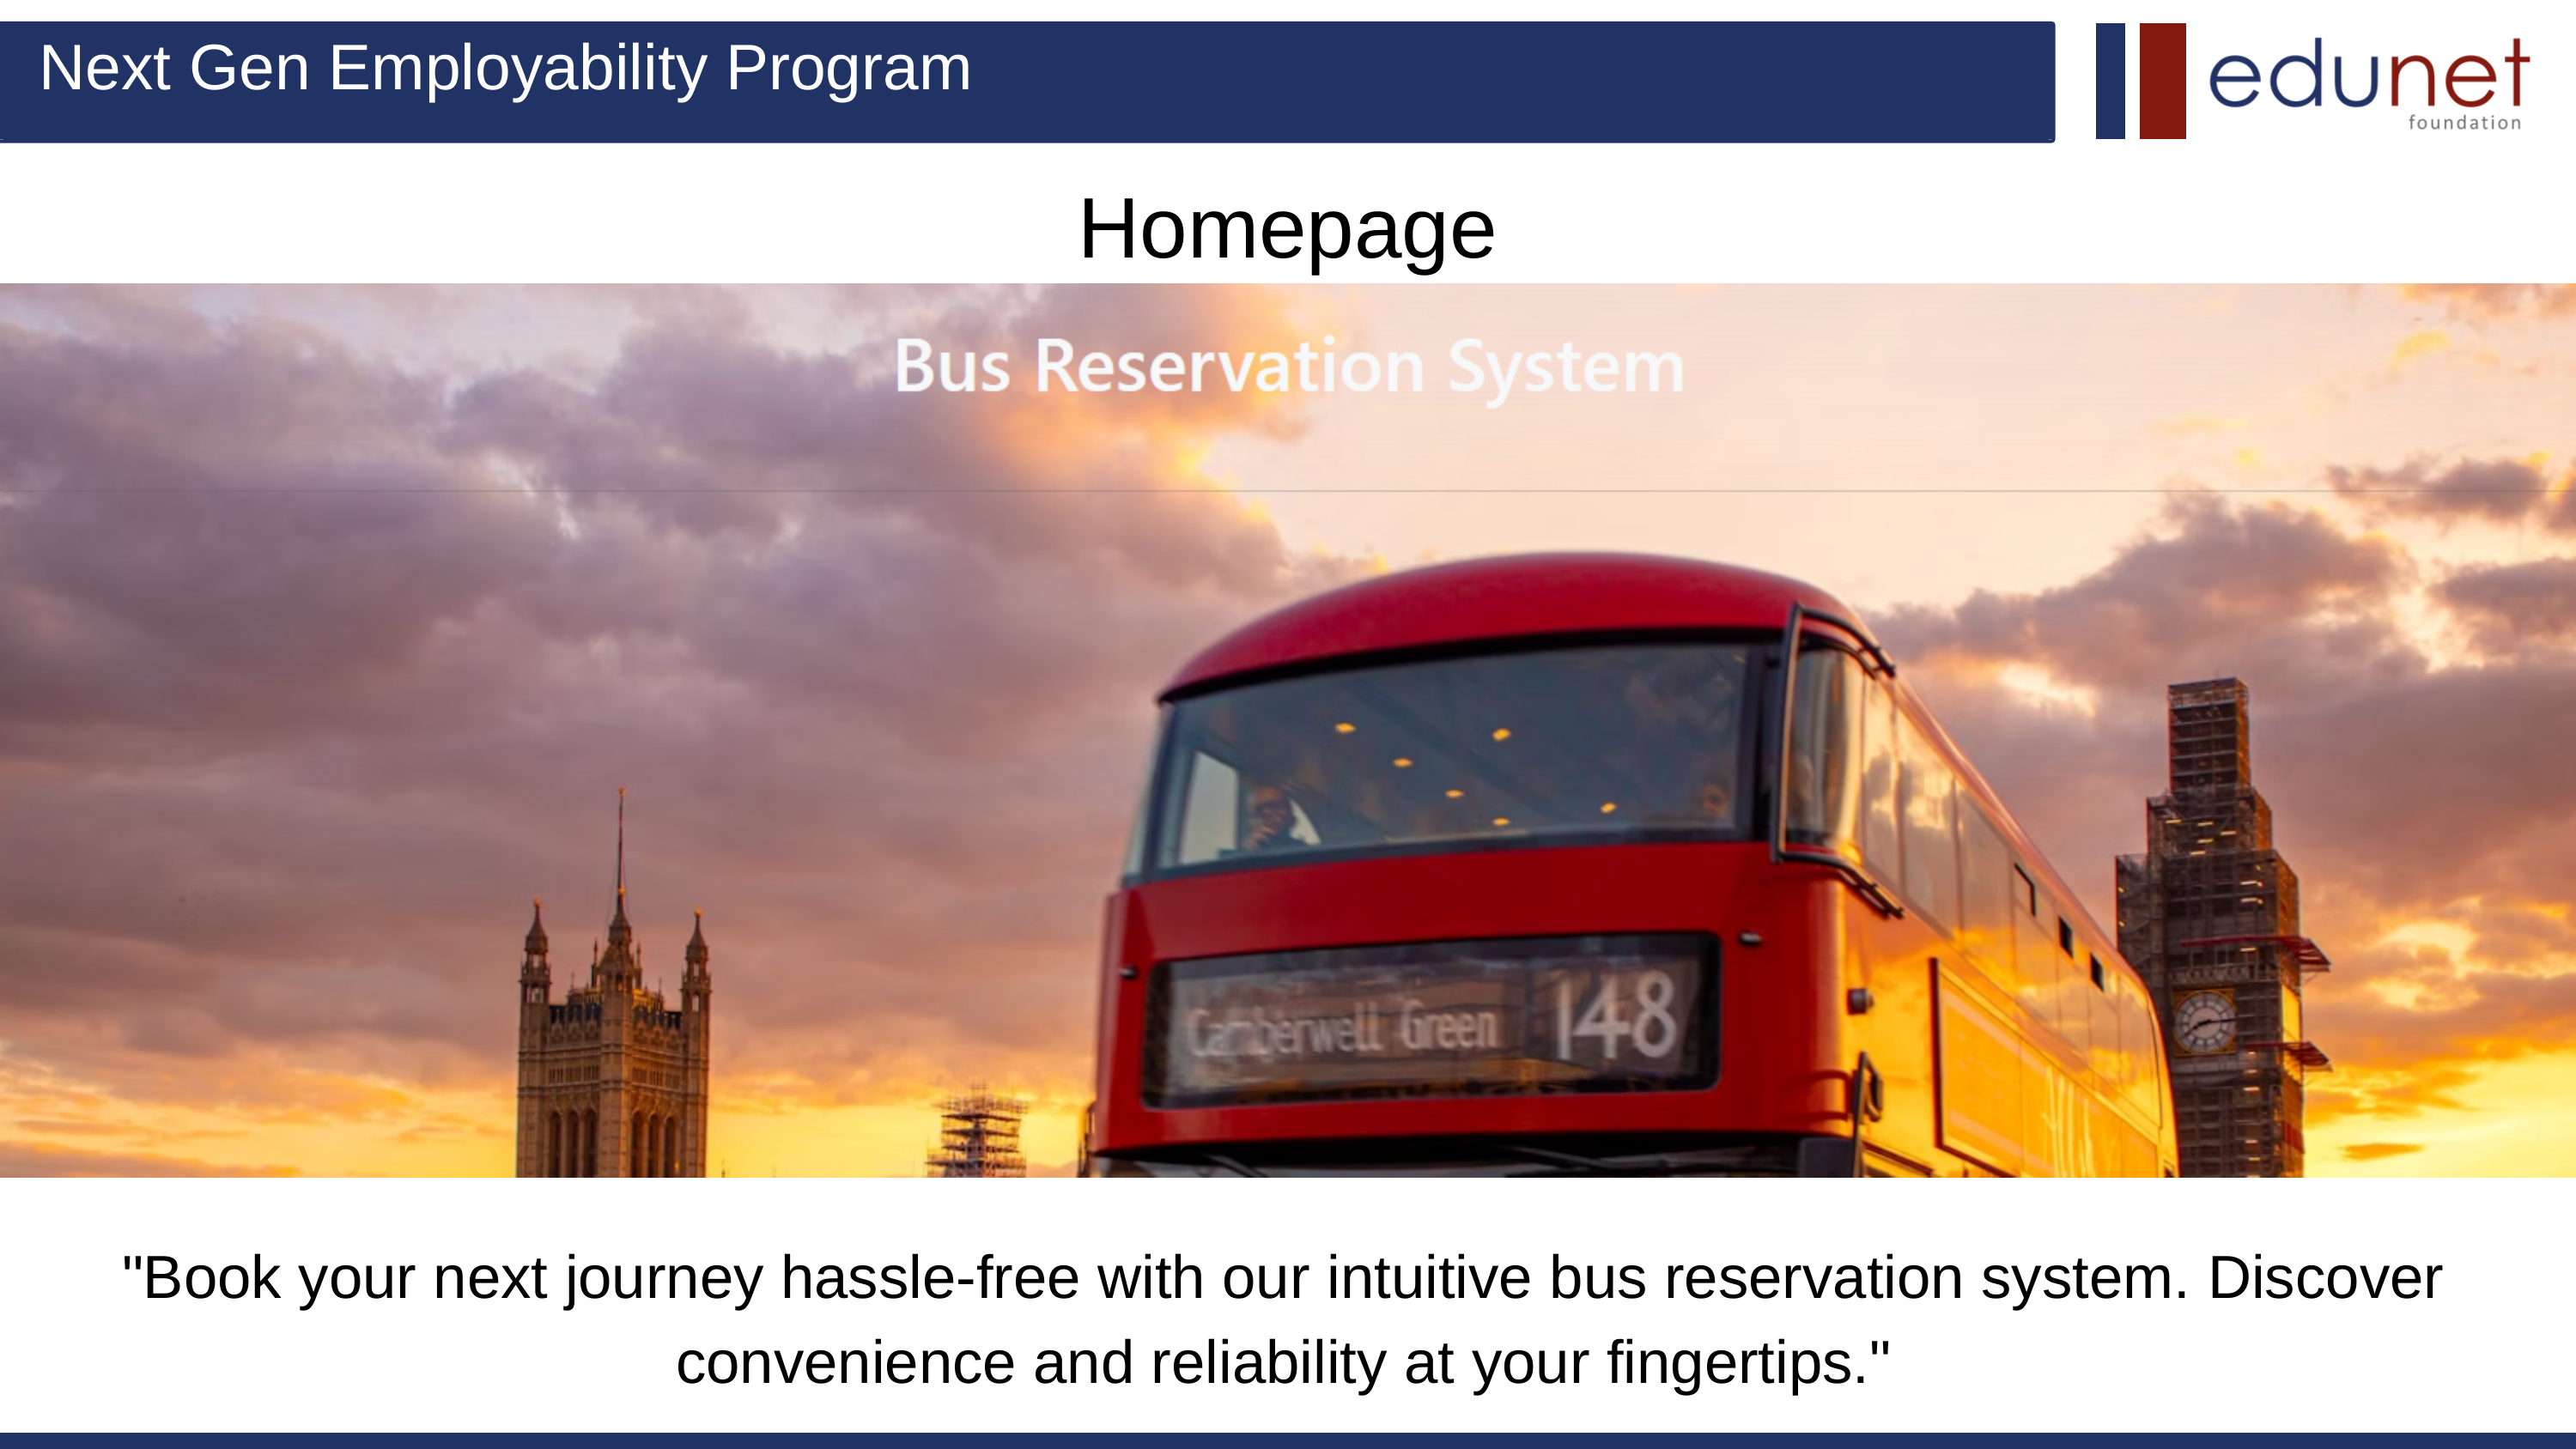

Next Gen Employability Program
Homepage

"Book your next journey hassle-free with our intuitive bus reservation system. Discover convenience and reliability at your fingertips."